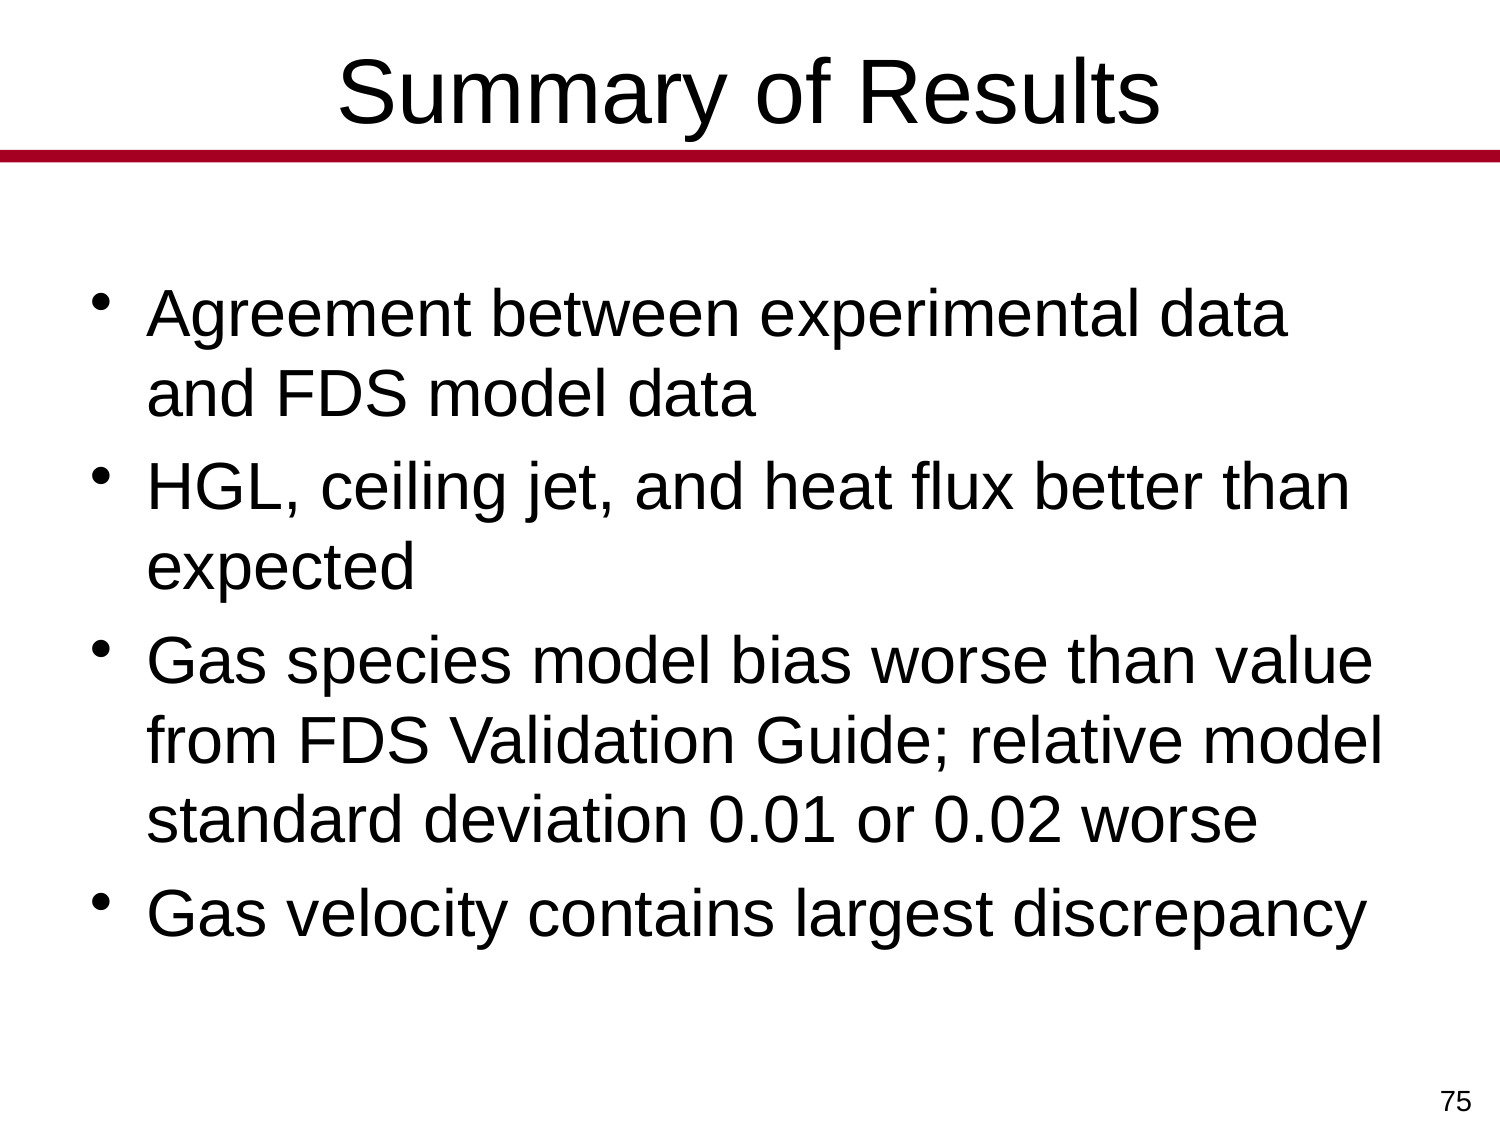

# Summary of Results
Agreement between experimental data and FDS model data
HGL, ceiling jet, and heat flux better than expected
Gas species model bias worse than value from FDS Validation Guide; relative model standard deviation 0.01 or 0.02 worse
Gas velocity contains largest discrepancy